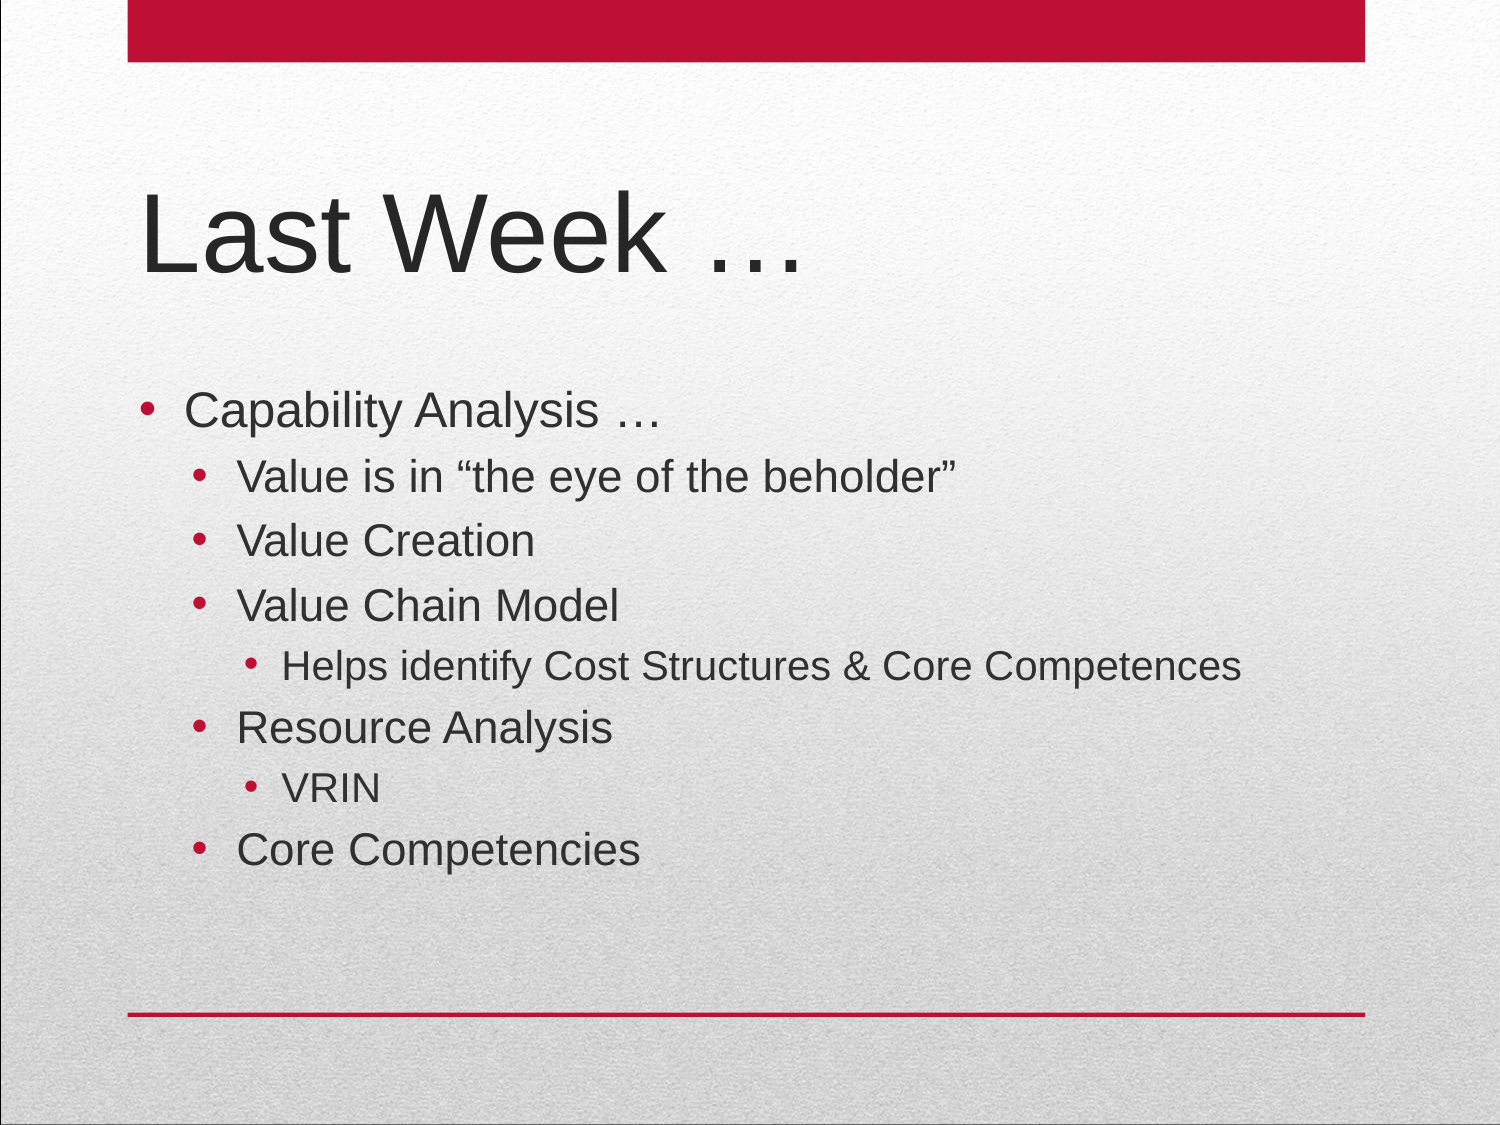

# Last Week …
Capability Analysis …
Value is in “the eye of the beholder”
Value Creation
Value Chain Model
Helps identify Cost Structures & Core Competences
Resource Analysis
VRIN
Core Competencies